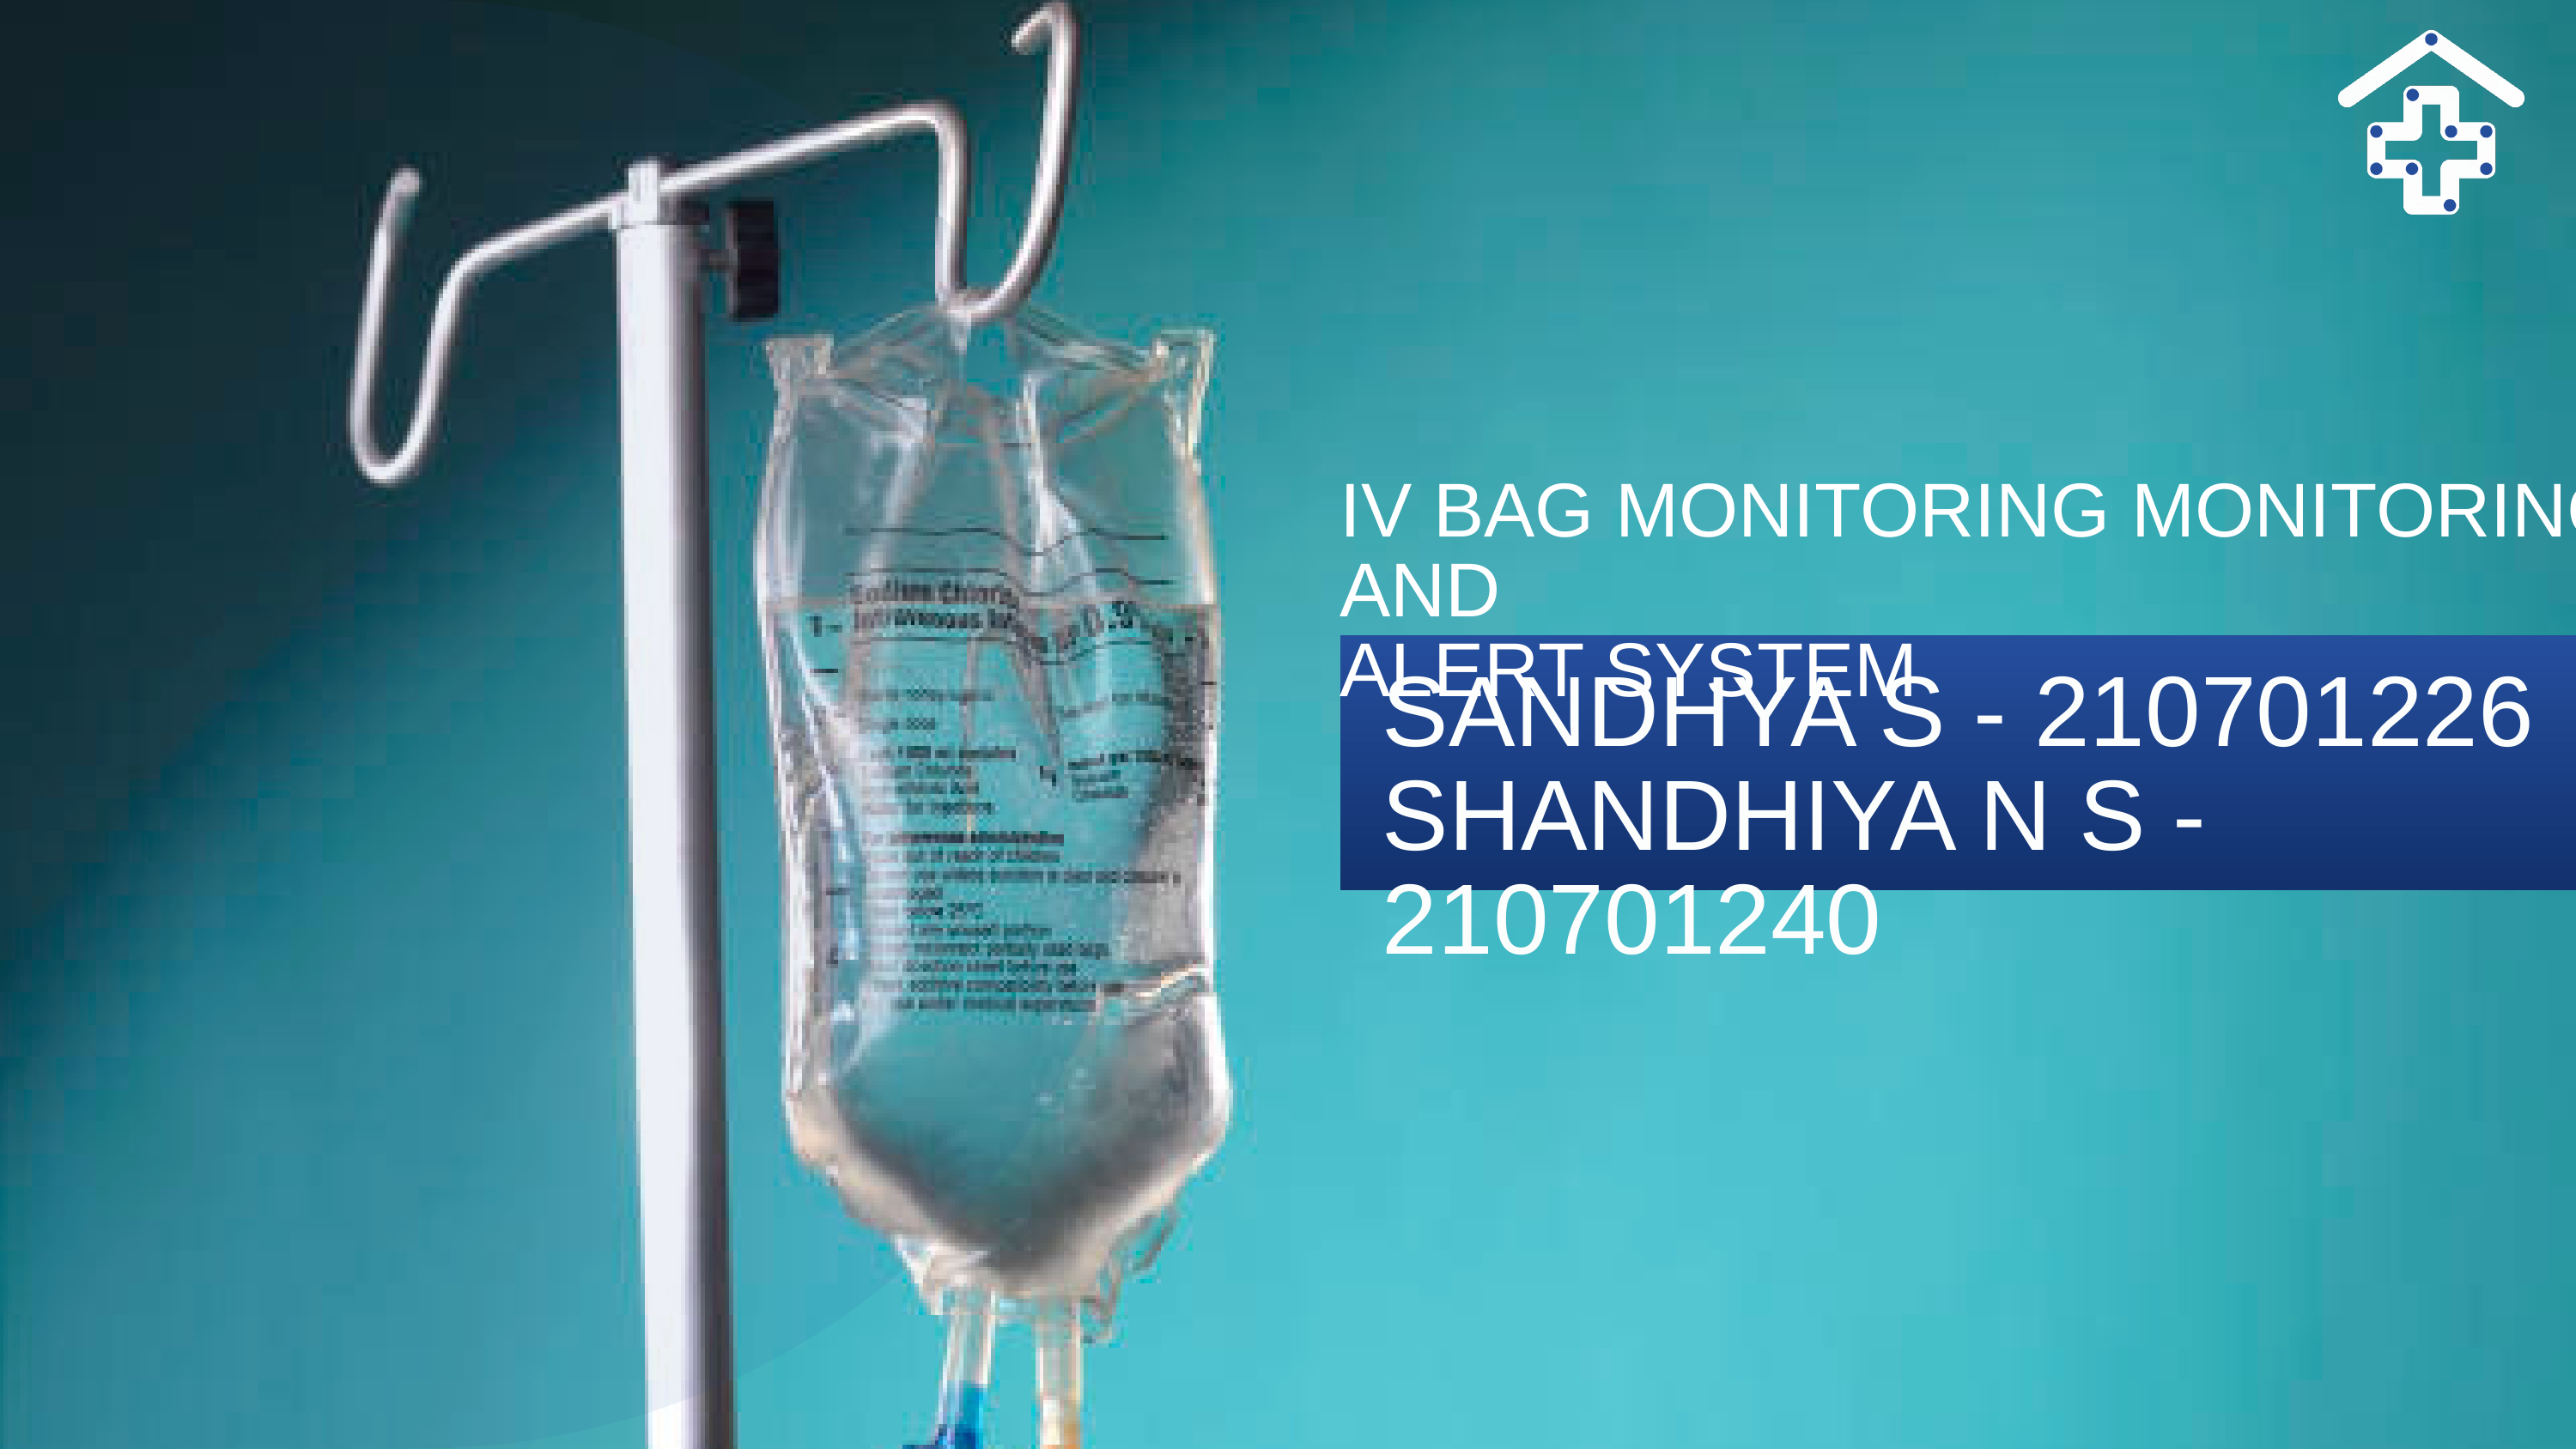

IV BAG MONITORING MONITORING AND
ALERT SYSTEM

SANDHYA S - 210701226
SHANDHIYA N S - 210701240